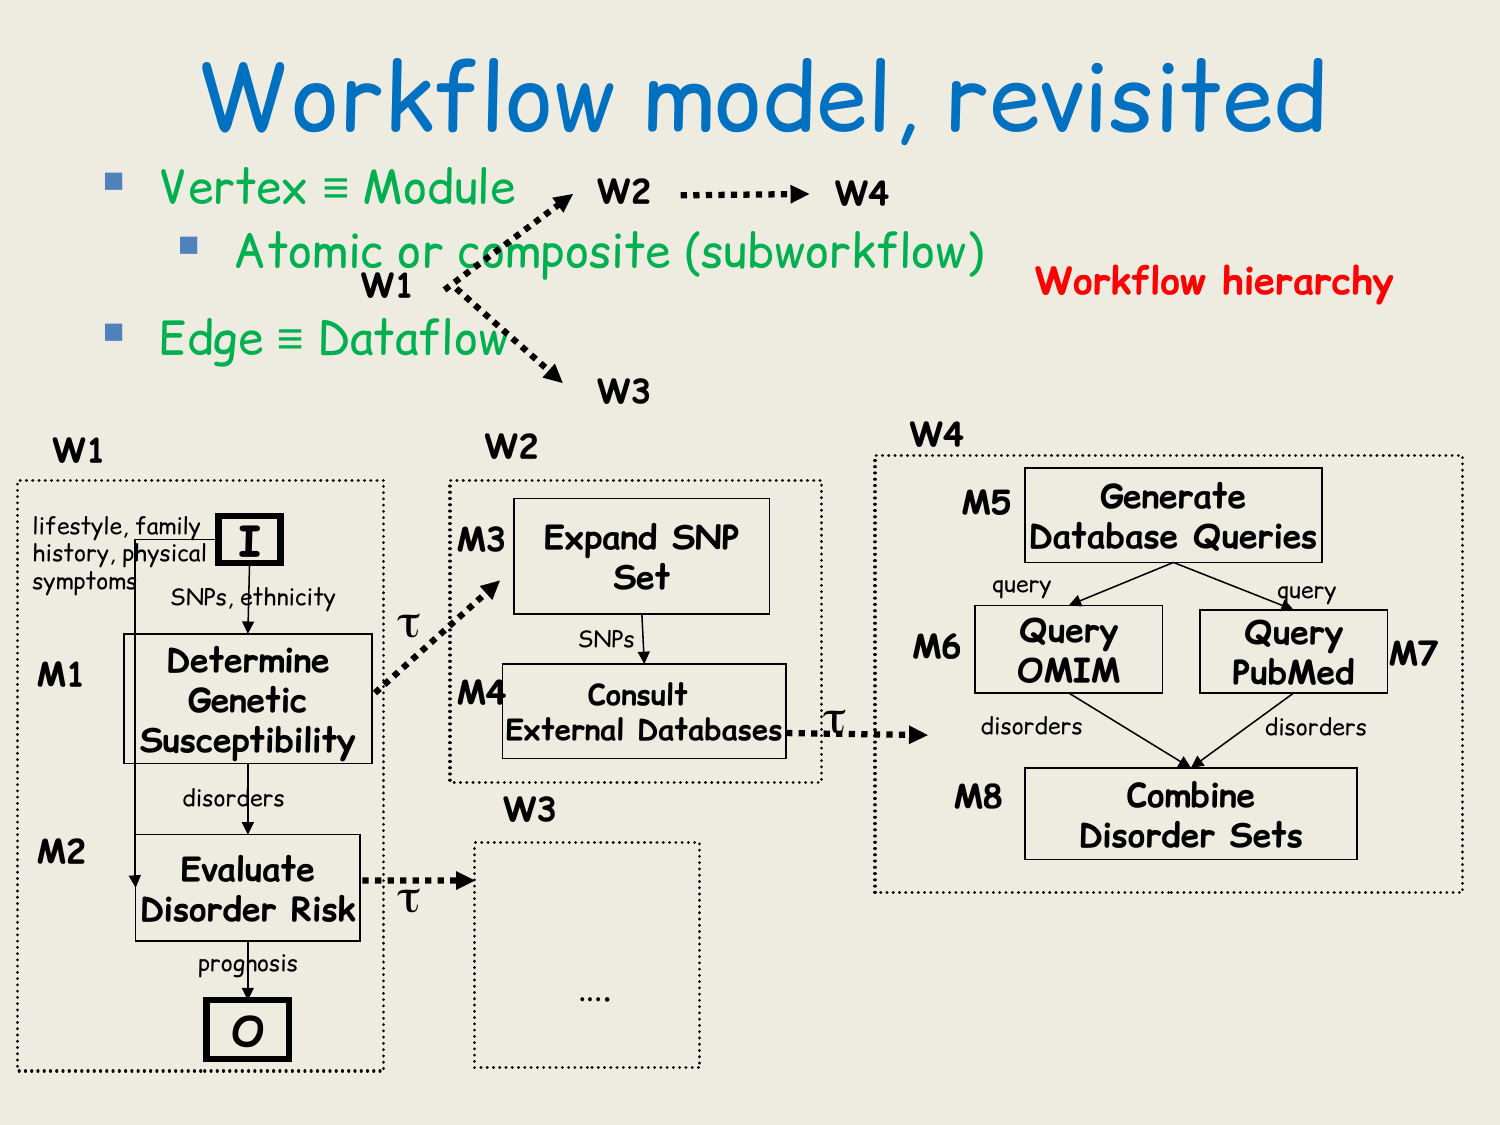

Workflow model, revisited
Vertex ≡ Module
Atomic or composite (subworkflow)

Edge ≡ Dataflow

W2
W4

Workflow hierarchy
W1

W3
W4
W2
W1

Generate
Database Queries
M5

Expand SNP
Set
lifestyle, family history, physical symptoms
M3
I
query
query
SNPs, ethnicity
τ

Query
OMIM
Query
PubMed
SNPs
M6
M7
Determine
Genetic
Susceptibility
M1
M4
Consult
 External Databases
τ
disorders
disorders

M8
Combine
Disorder Sets
disorders
W3
M2
Evaluate
Disorder Risk

τ

prognosis
….
O